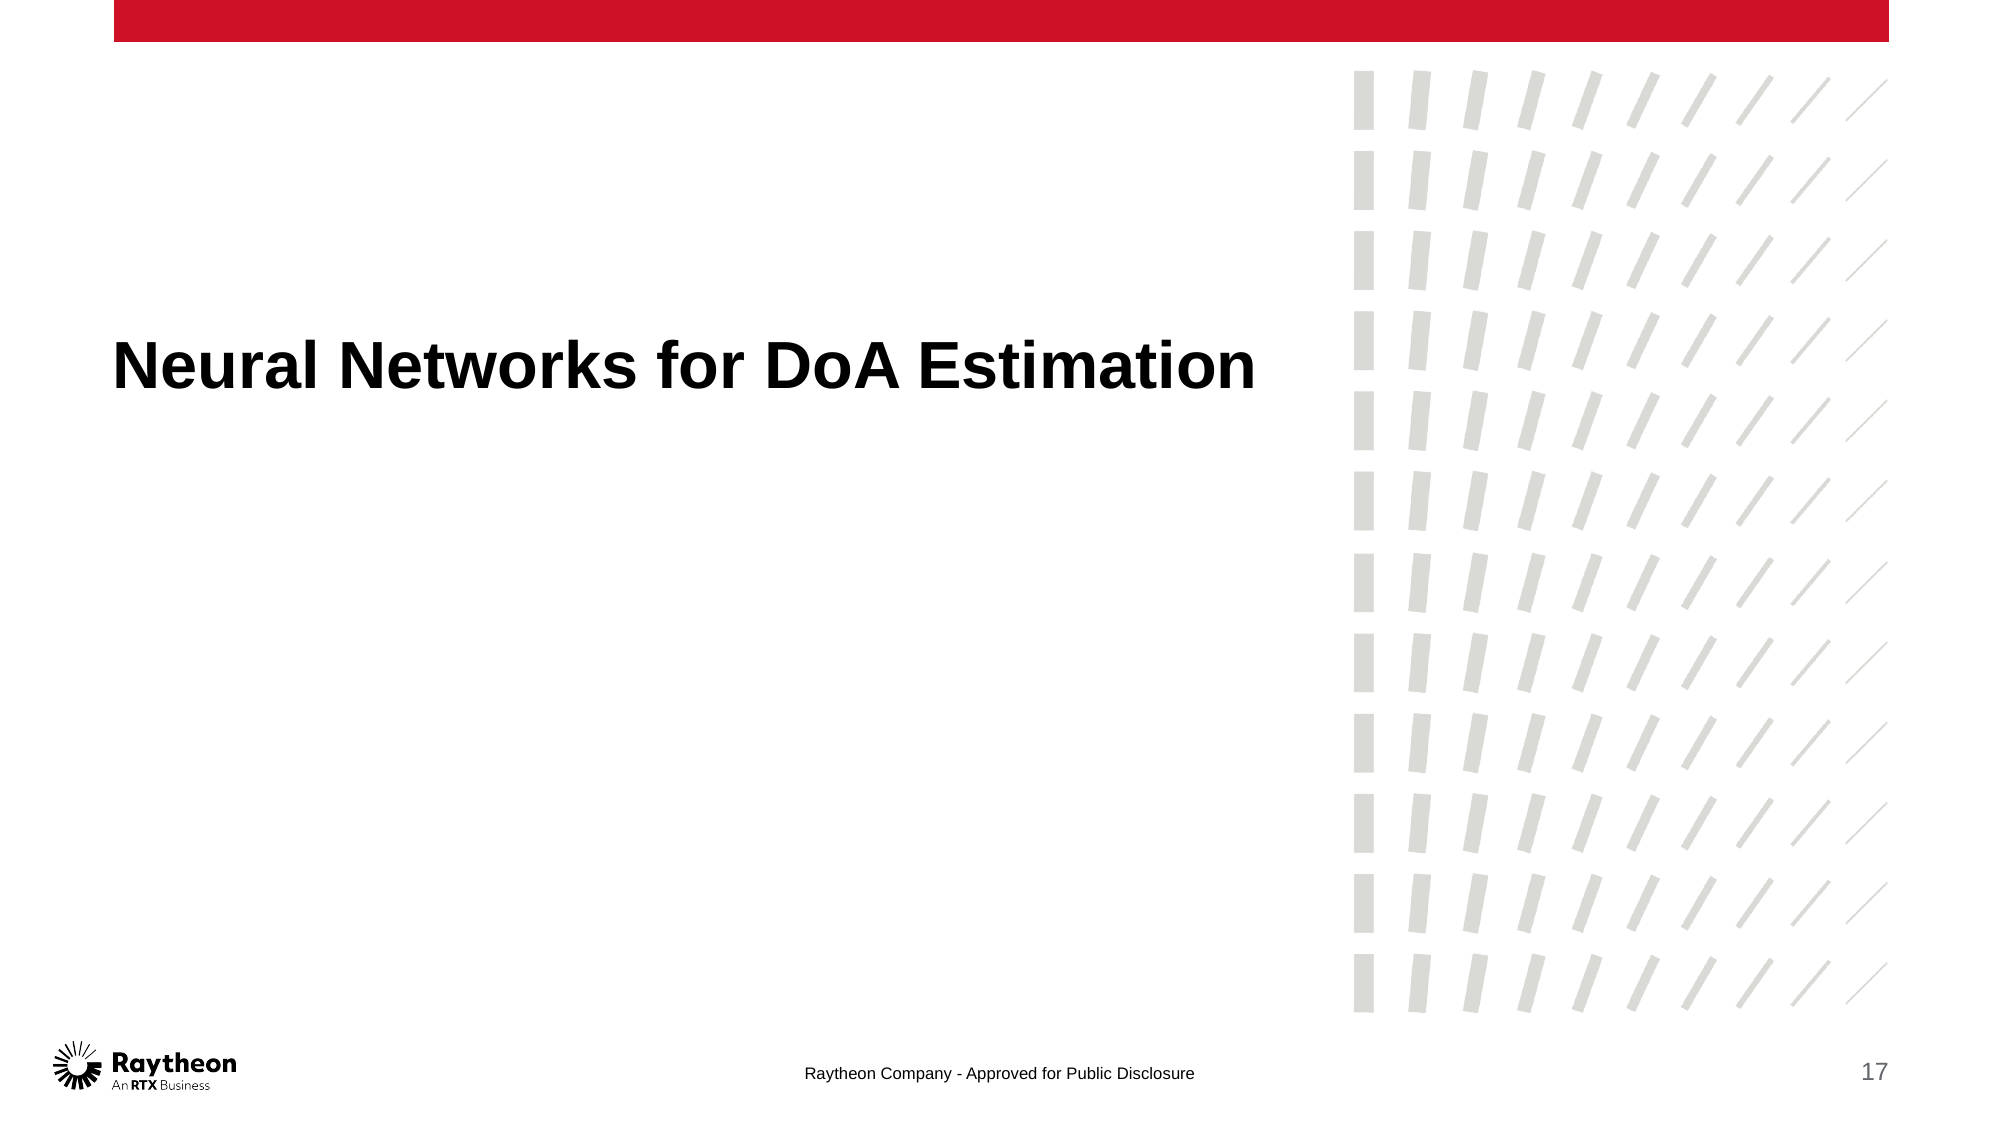

# Neural Networks for DoA Estimation
Raytheon Company - Approved for Public Disclosure
17